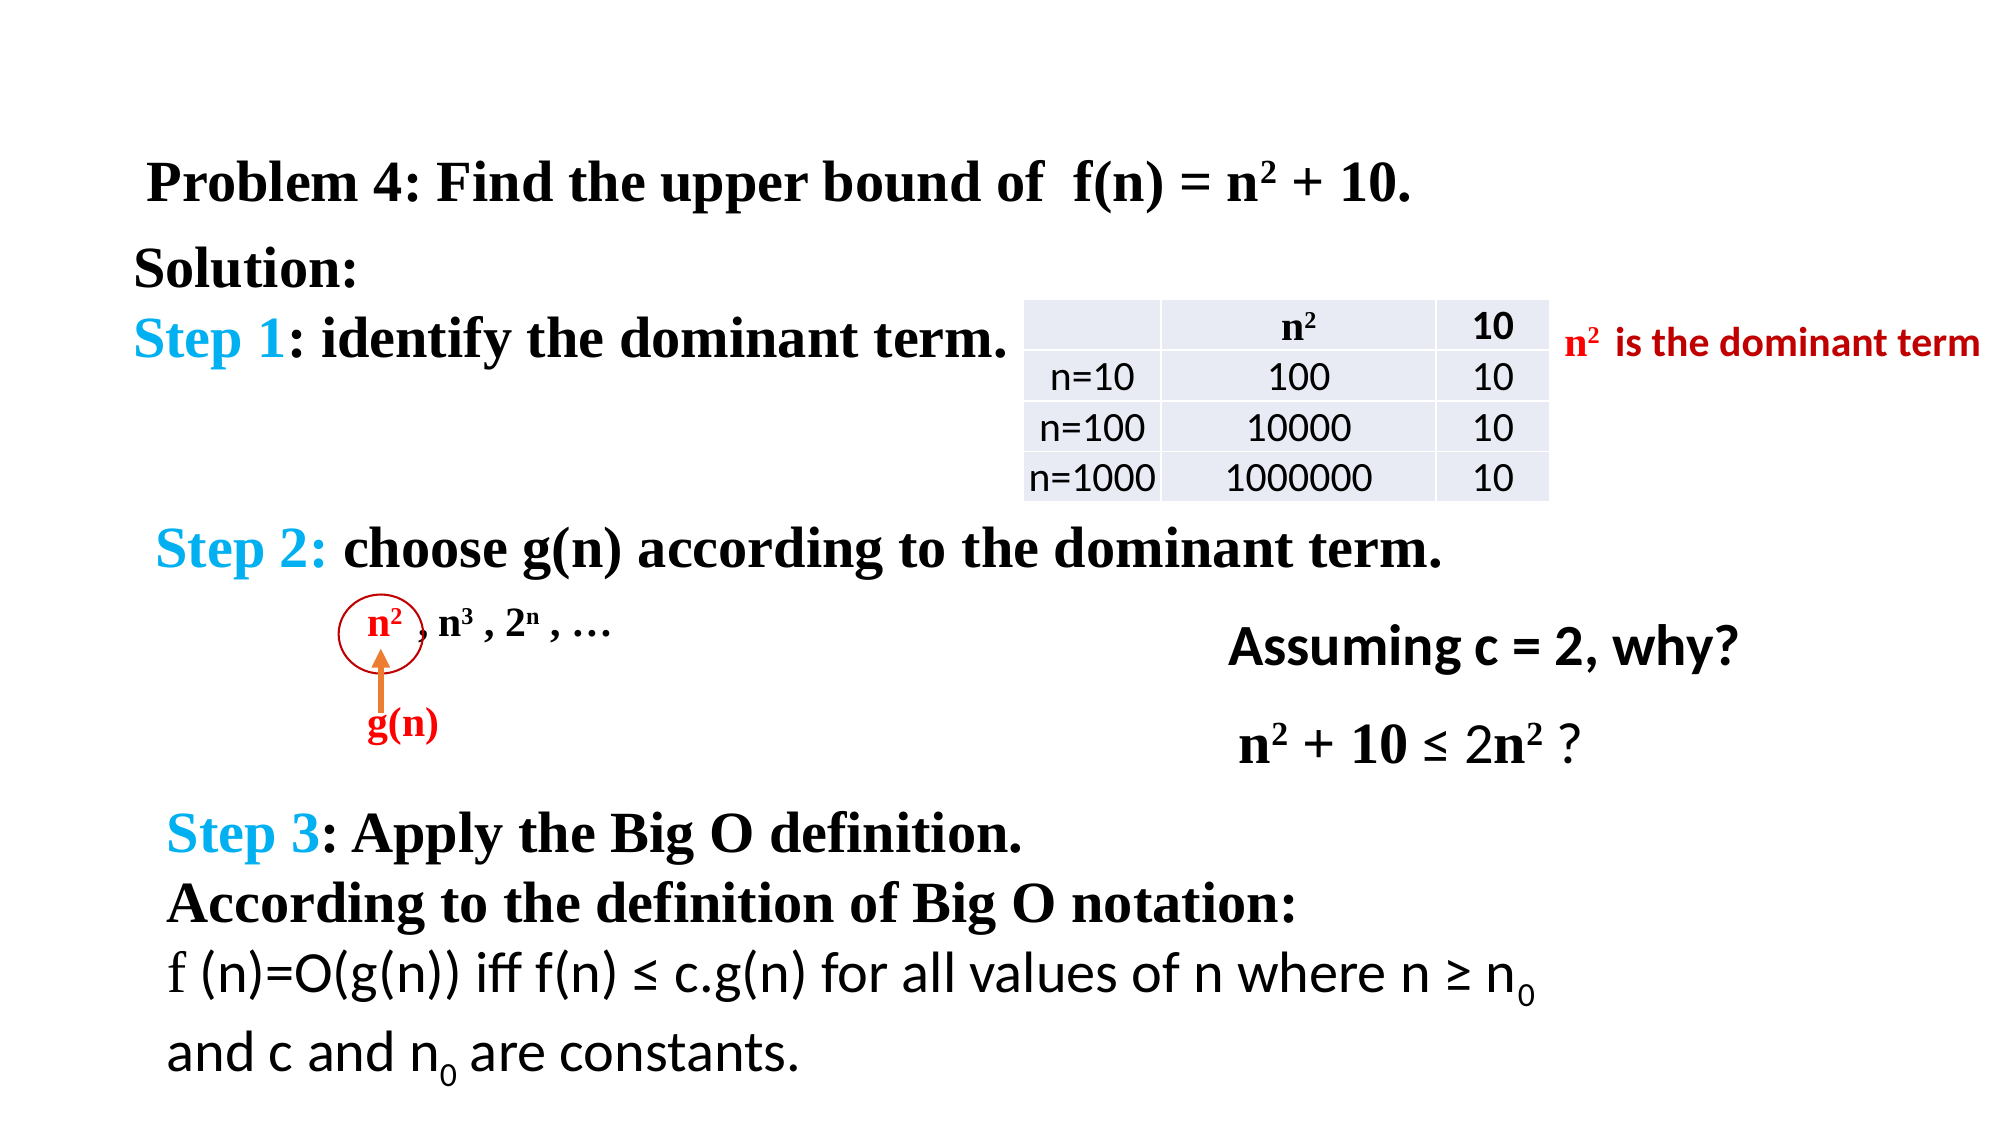

Problem 4: Find the upper bound of  f(n) = n2 + 10.
Solution:
Step 1: identify the dominant term.
|  | n2 | 10 |
| --- | --- | --- |
| n=10 | 100 | 10 |
| n=100 | 10000 | 10 |
| n=1000 | 1000000 | 10 |
n2  is the dominant term
Step 2: choose g(n) according to the dominant term.
n2  , n3 , 2n , …

g(n)

Assuming c = 2, why?
n2 + 10 ≤ 2n2 ?
Step 3: Apply the Big O definition.
According to the definition of Big O notation:
f (n)=O(g(n)) iff f(n) ≤ c.g(n) for all values of n where n ≥ n0
and c and n0 are constants.